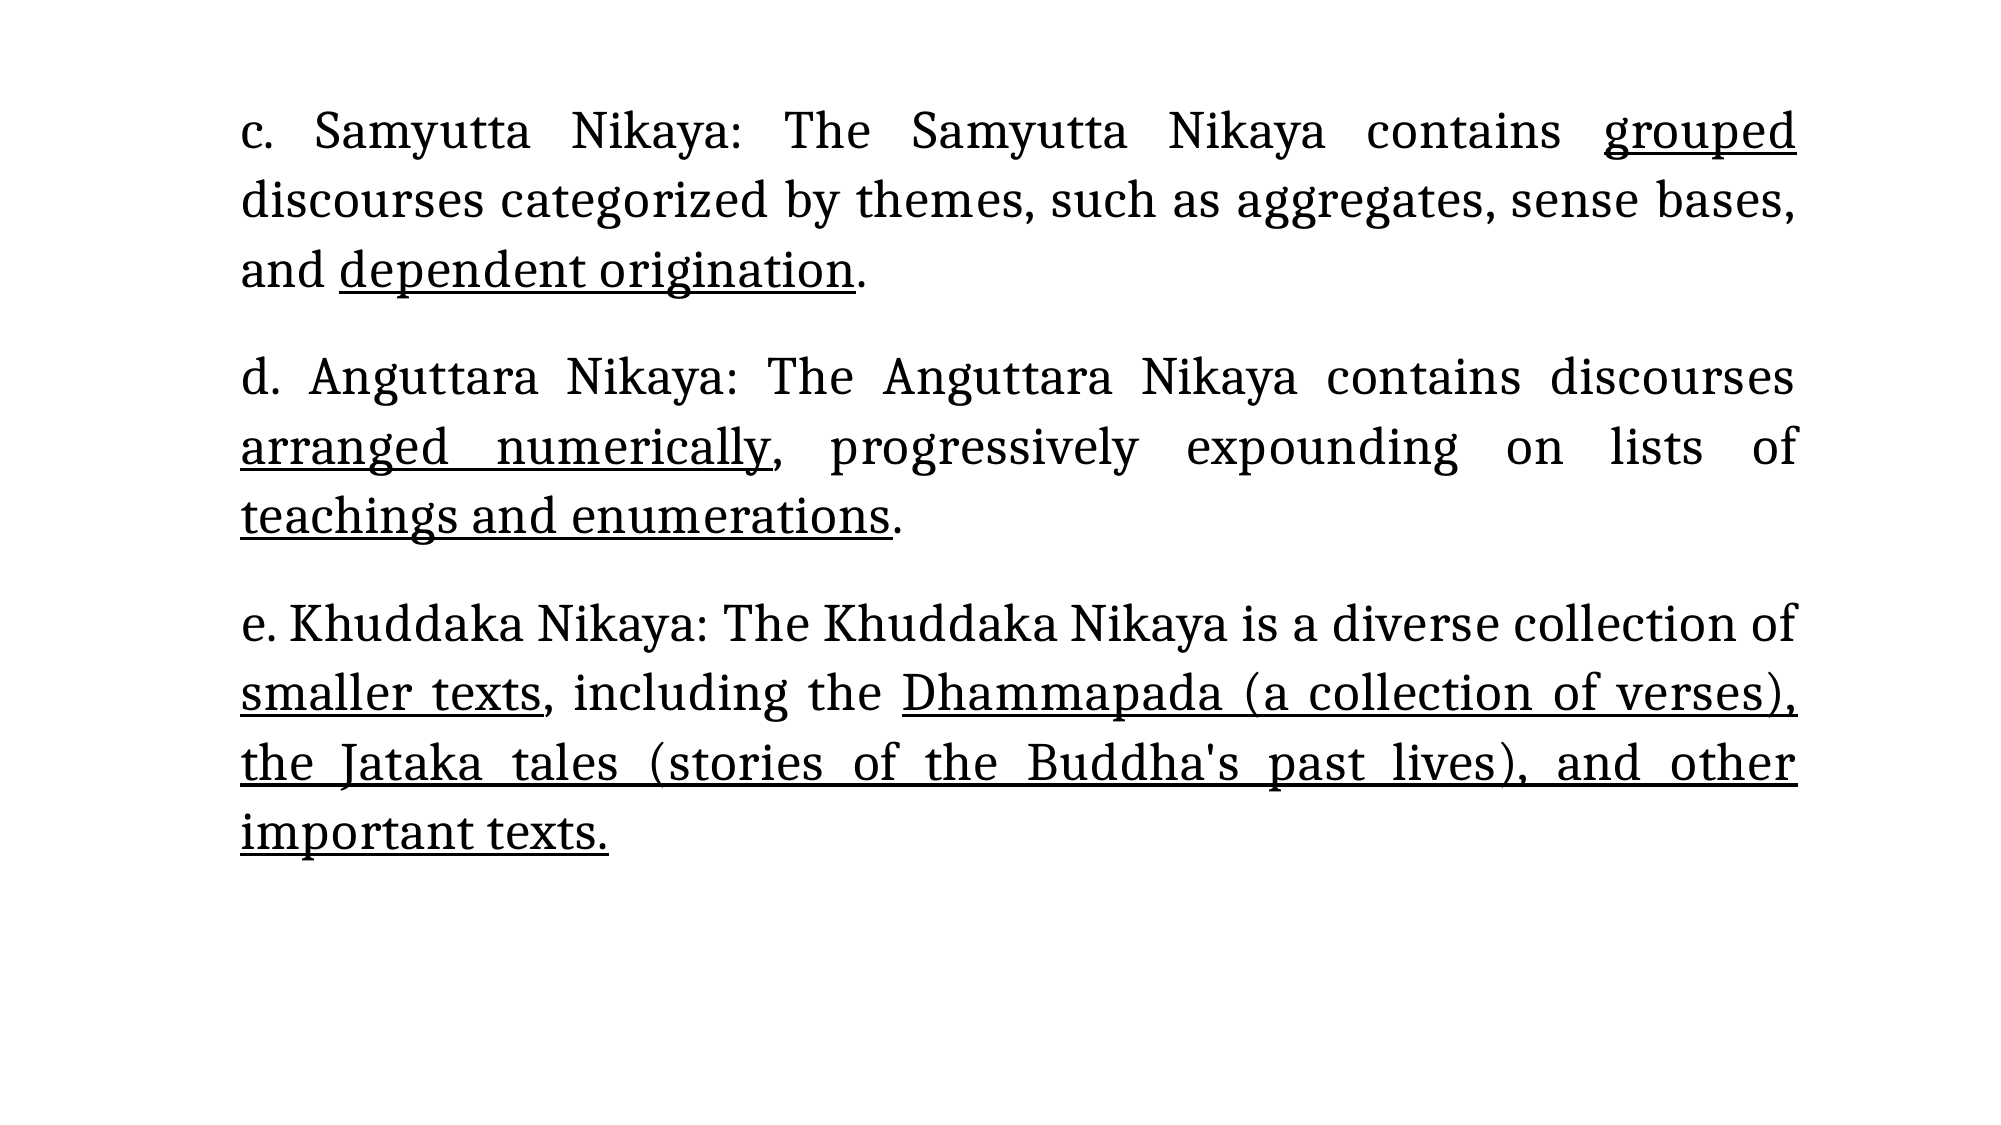

c. Samyutta Nikaya: The Samyutta Nikaya contains grouped discourses categorized by themes, such as aggregates, sense bases, and dependent origination.
d. Anguttara Nikaya: The Anguttara Nikaya contains discourses arranged numerically, progressively expounding on lists of teachings and enumerations.
e. Khuddaka Nikaya: The Khuddaka Nikaya is a diverse collection of smaller texts, including the Dhammapada (a collection of verses), the Jataka tales (stories of the Buddha's past lives), and other important texts.